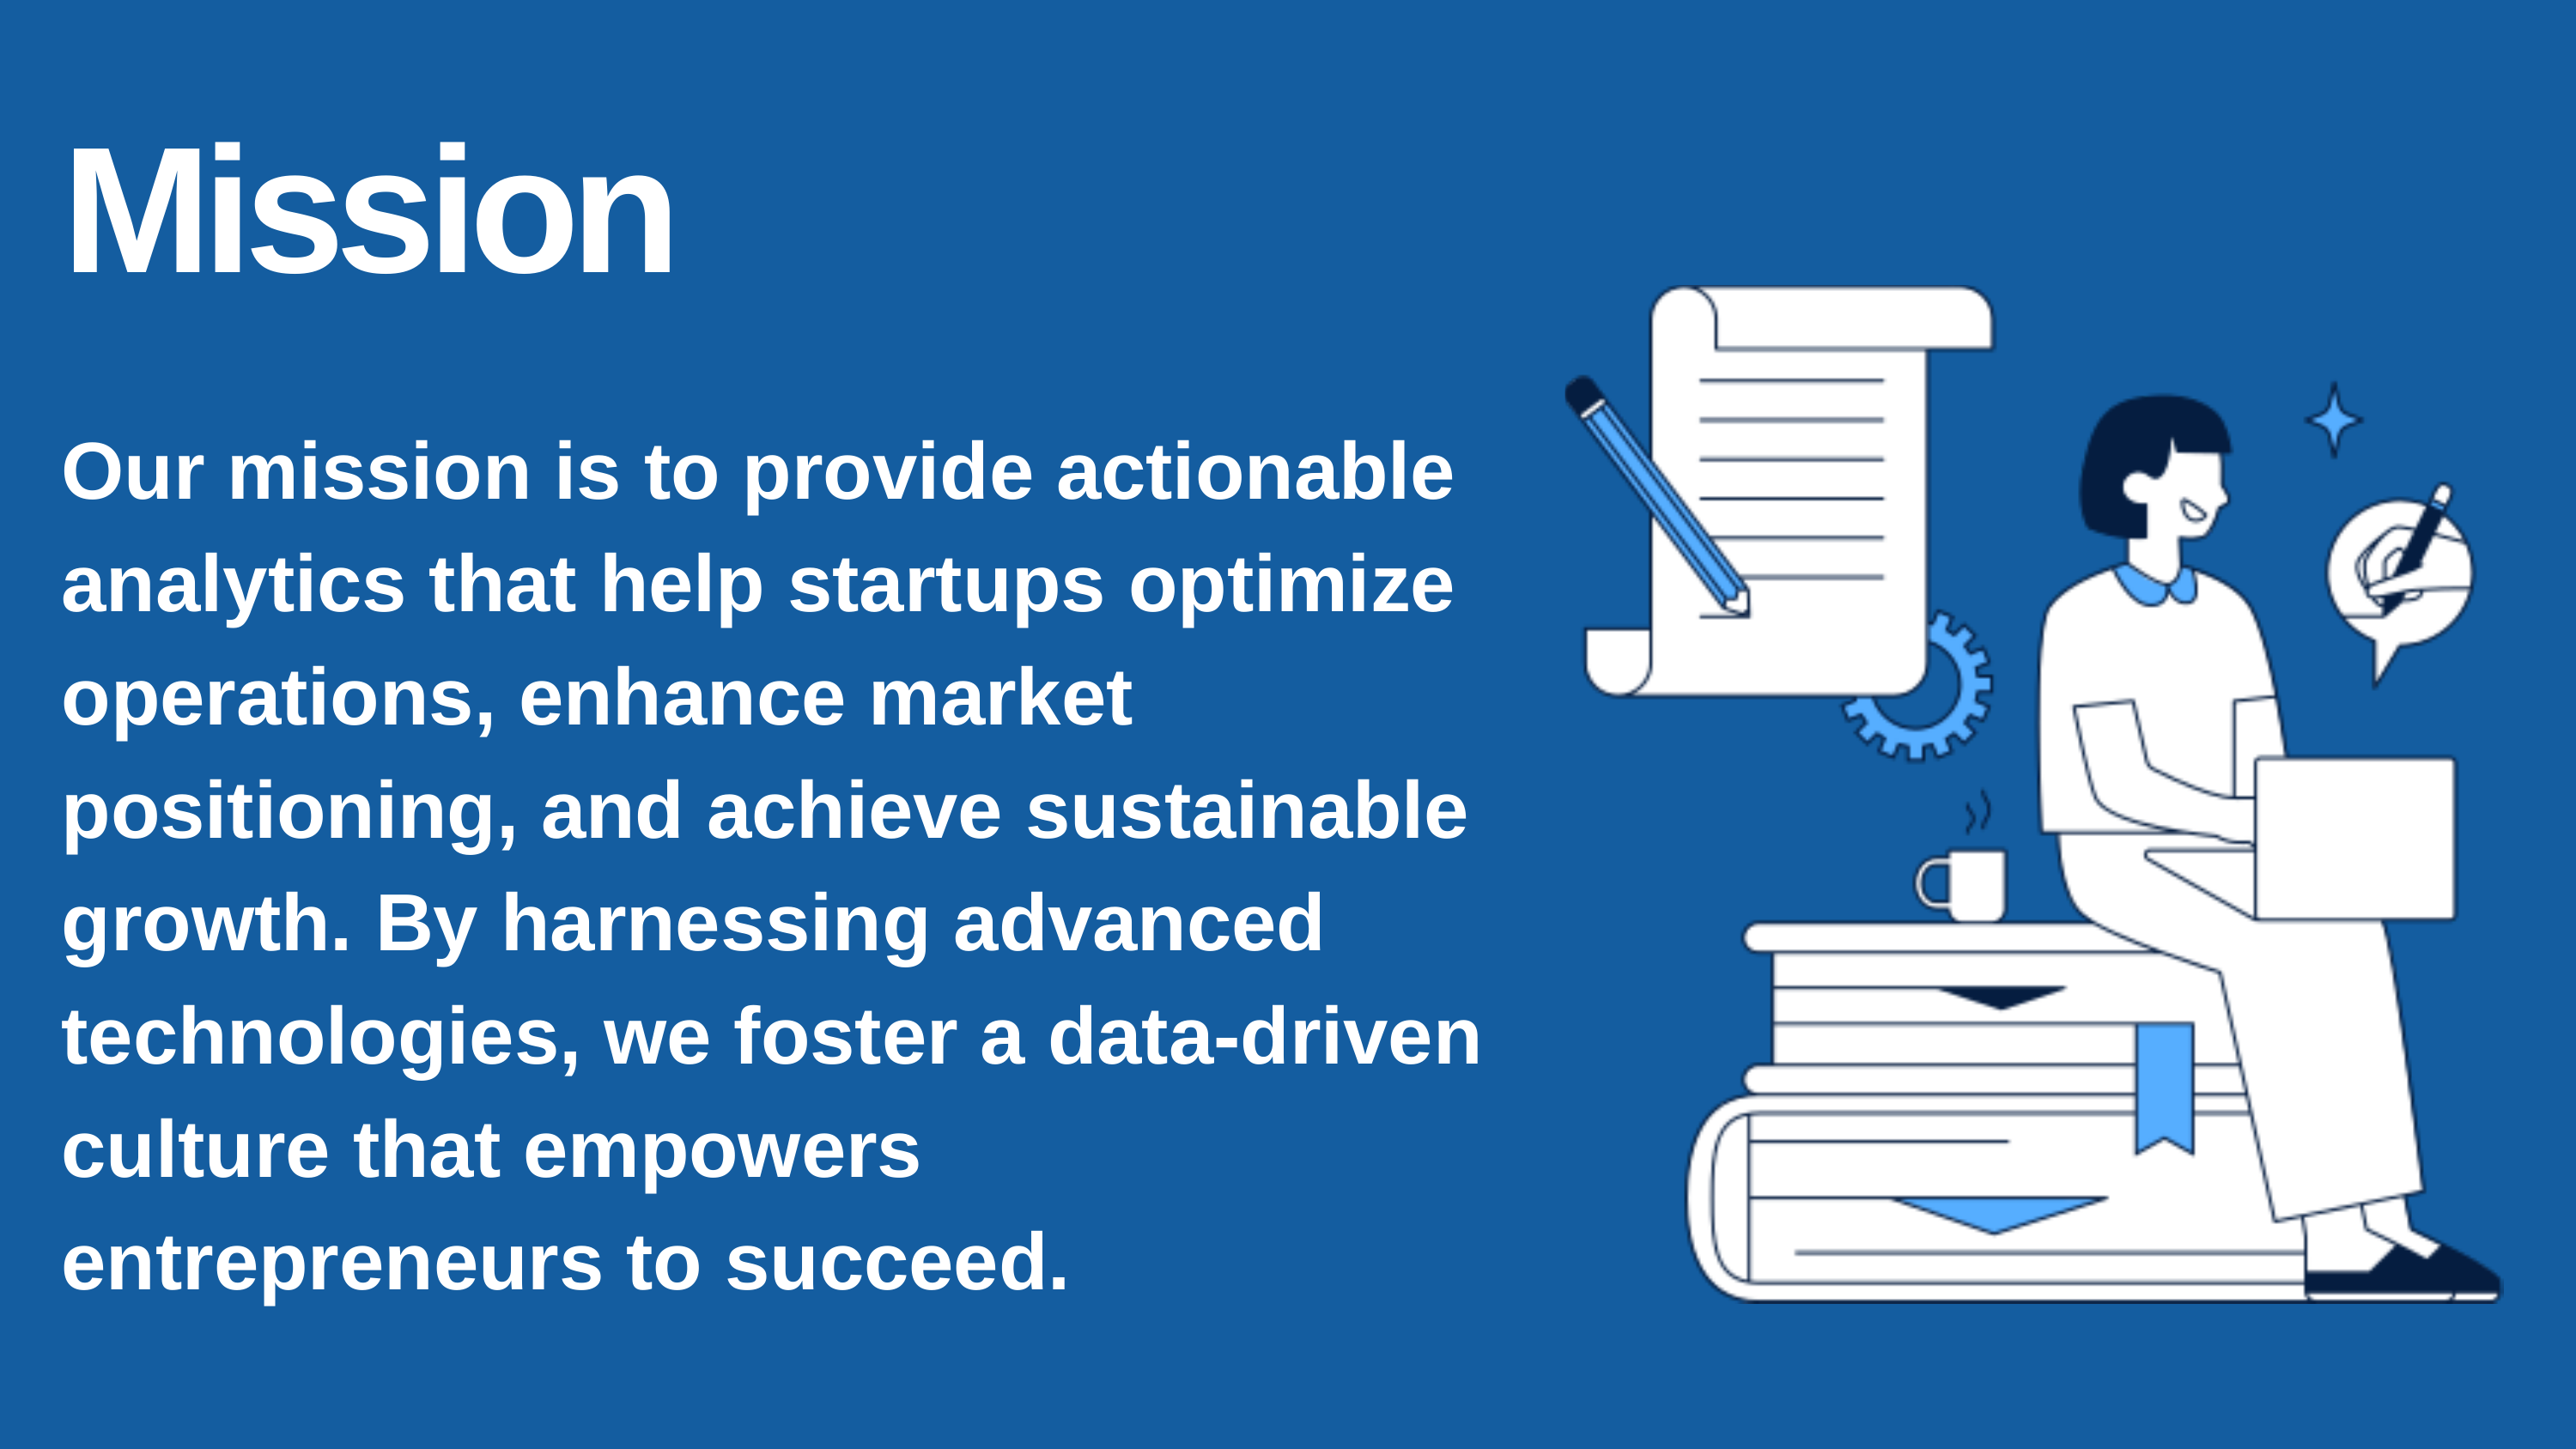

Mission

Our mission is to provide actionable analytics that help startups optimize operations, enhance market positioning, and achieve sustainable growth. By harnessing advanced technologies, we foster a data-driven culture that empowers entrepreneurs to succeed.